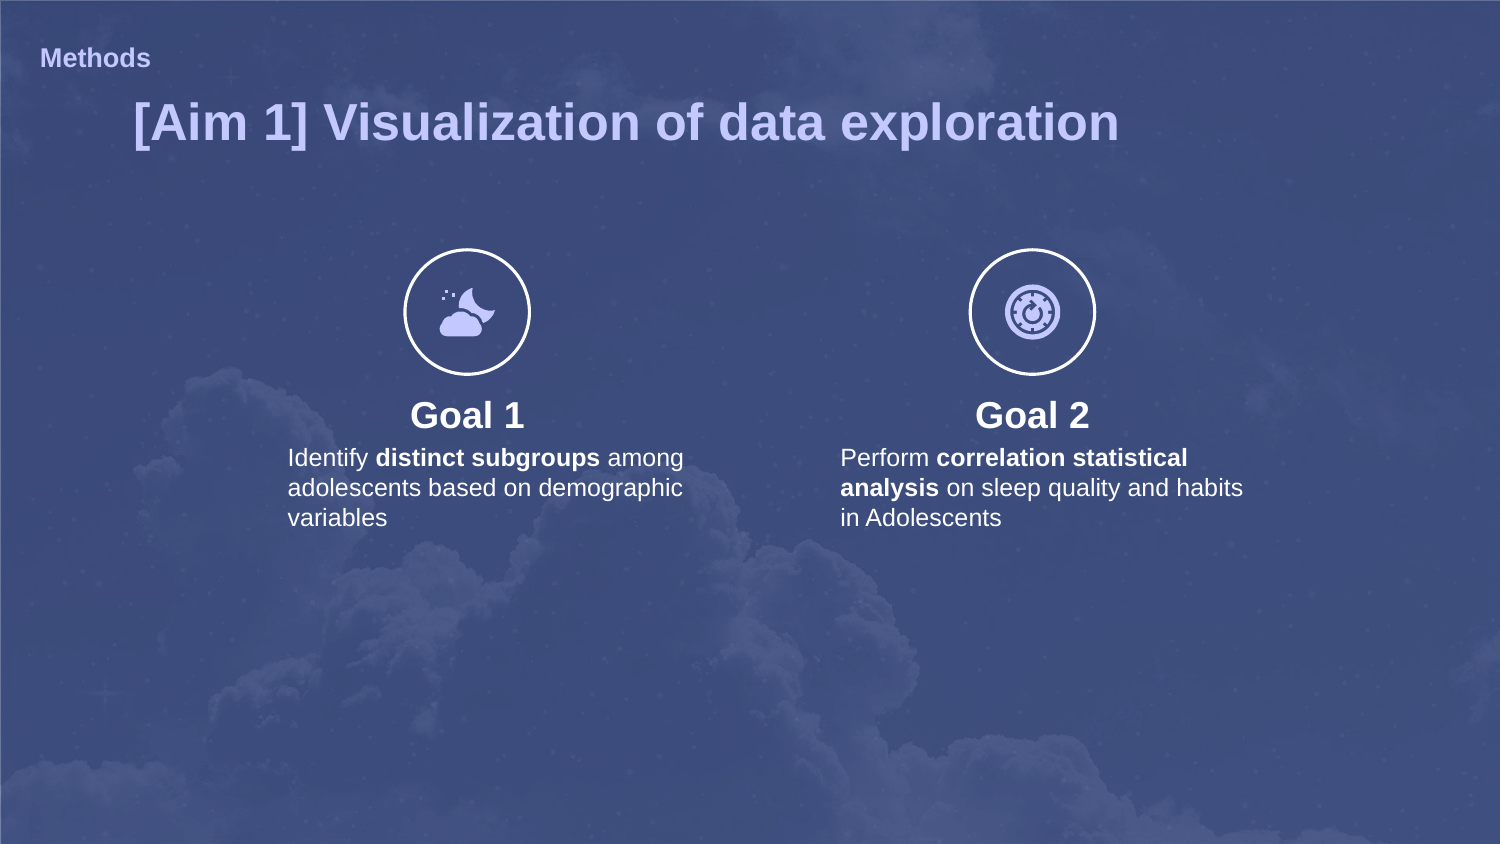

Methods
# [Aim 1] Visualization of data exploration

Goal 1
Goal 2
Identify distinct subgroups among adolescents based on demographic variables

Perform correlation statistical analysis on sleep quality and habits in Adolescents